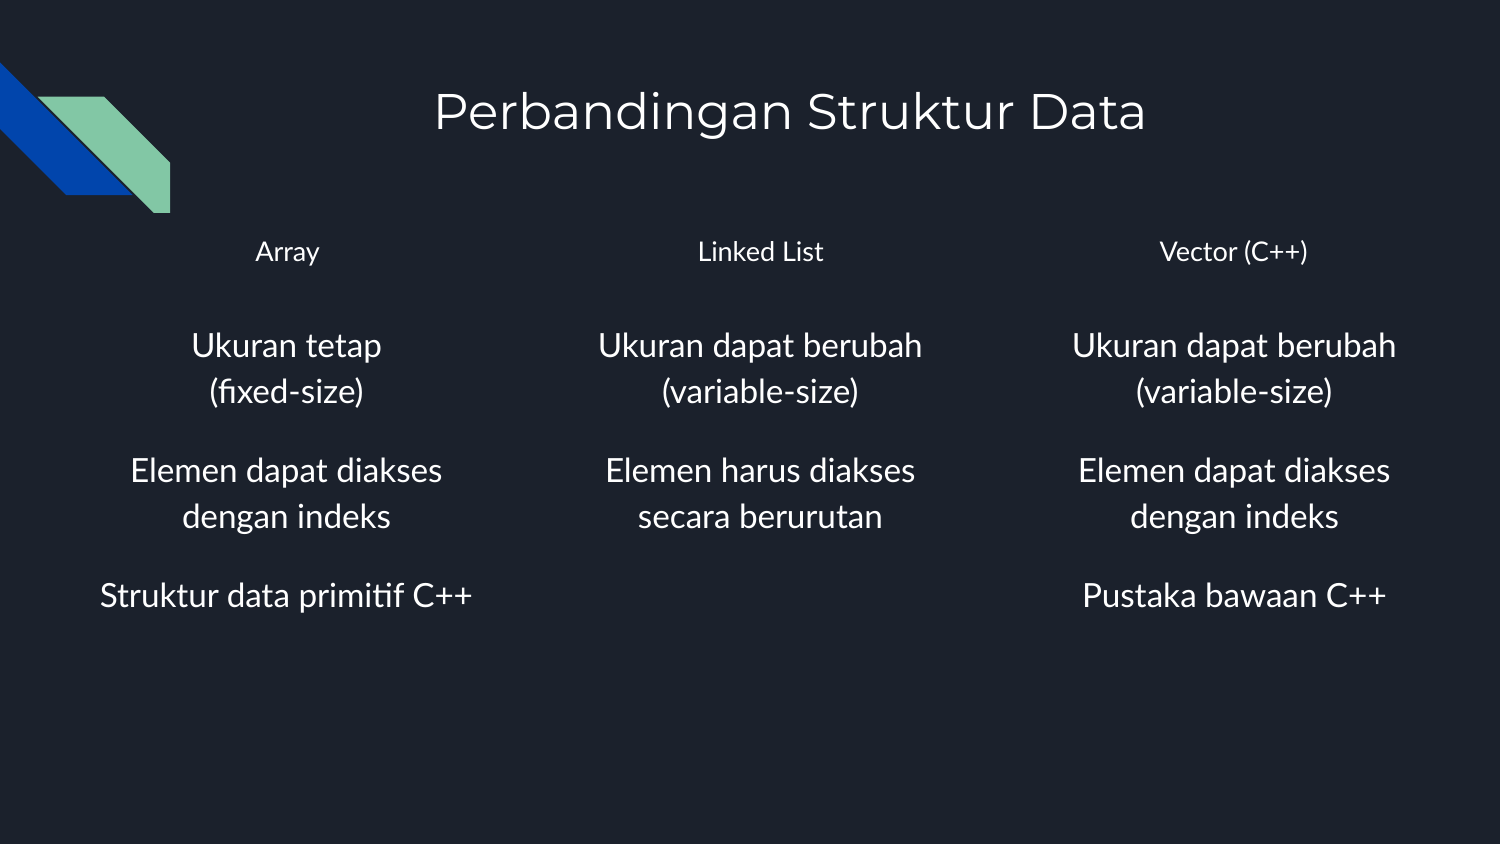

# Perbandingan Struktur Data

Array

Linked List

Vector (C++)
Ukuran tetap
(fixed-size)
Elemen dapat diakses dengan indeks
Struktur data primitif C++
Ukuran dapat berubah (variable-size)
Elemen harus diakses secara berurutan
Ukuran dapat berubah (variable-size)
Elemen dapat diakses dengan indeks
Pustaka bawaan C++